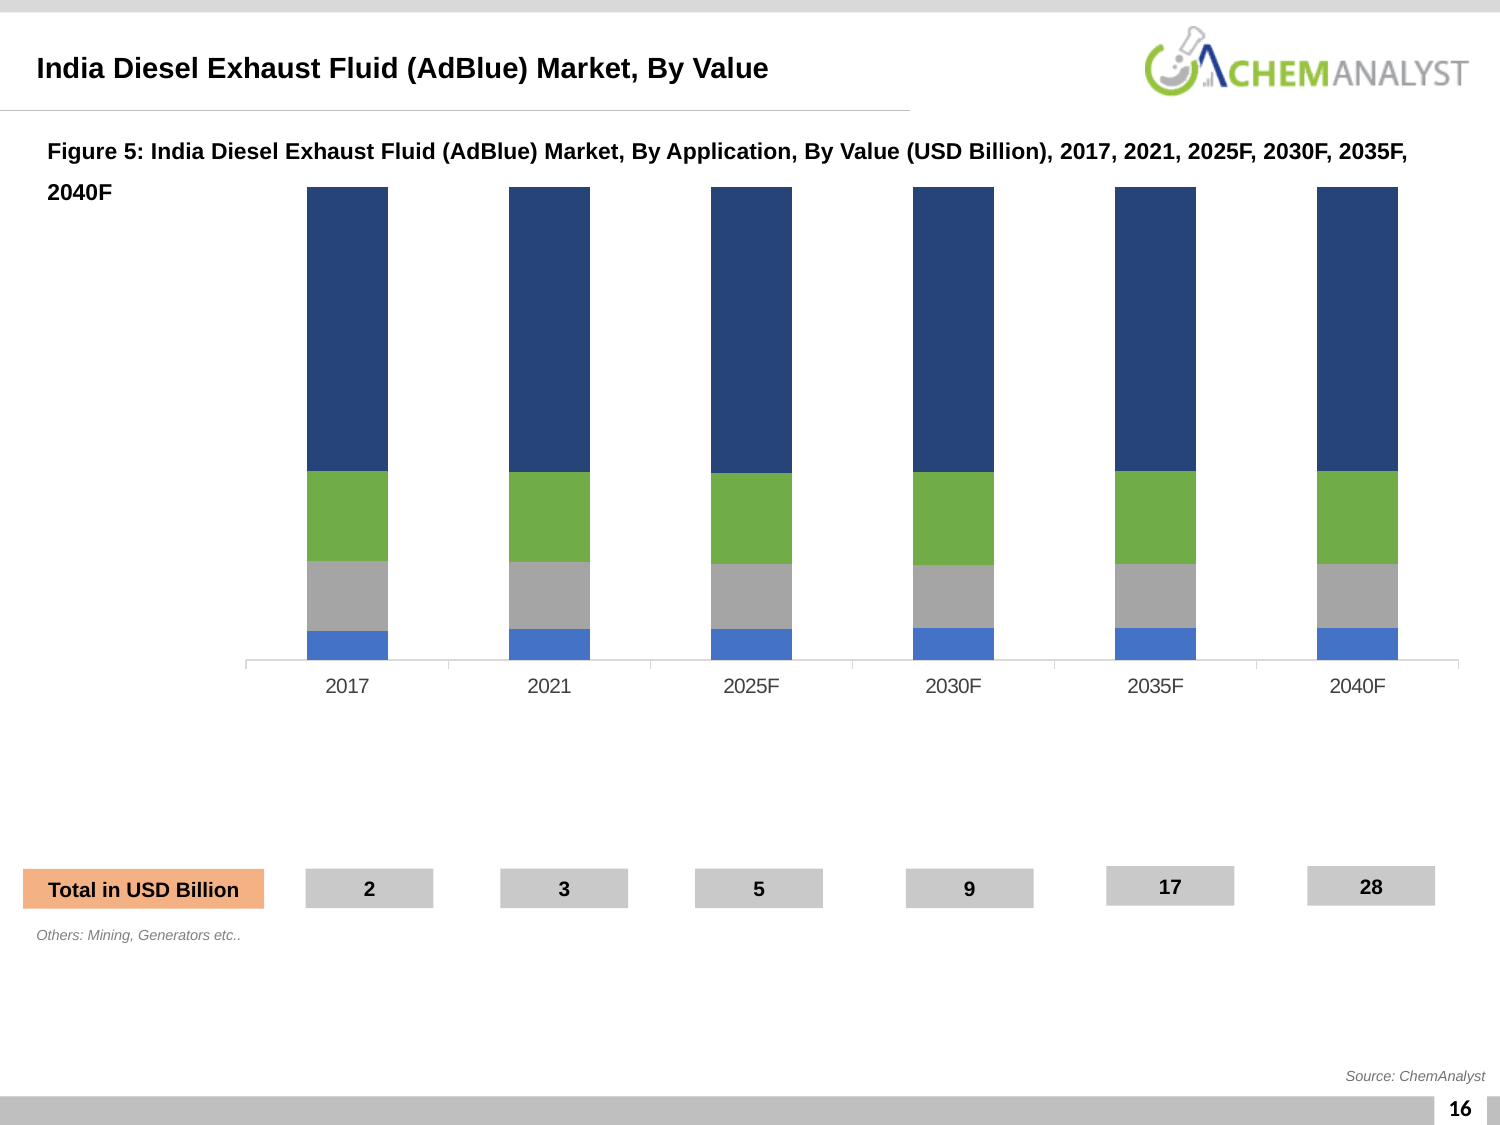

India Diesel Exhaust Fluid (AdBlue) Market, By Value
Figure 5: India Diesel Exhaust Fluid (AdBlue) Market, By Application, By Value (USD Billion), 2017, 2021, 2025F, 2030F, 2035F, 2040F

### Chart

| Category | Others | Agriculture | Construction | Automotive |
|---|---|---|---|---|
| 2017 | 0.1510922747435692 | 0.36549139128194824 | 0.47330032633587416 | 1.4831156372682386 |
| 2021 | 0.19616989794232284 | 0.419525904559104 | 0.5655867104240639 | 1.7894950870745088 |
| 2025F | 0.36717524168325016 | 0.7515558632400002 | 1.0592451586762504 | 3.3161487364005007 |
| 2030F | 0.6369828410113766 | 1.257092611931187 | 1.8341584953106456 | 5.648465215925895 |
| 2035F | 1.1296436812305861 | 2.262307227781994 | 3.281659291293668 | 10.05175656025713 |
| 2040F | 1.8404625463511681 | 3.7281256846848008 | 5.40818878492879 | 16.5454340525284 |
17
28
2
3
5
9
Total in USD Billion
Others: Mining, Generators etc..
Source: ChemAnalyst